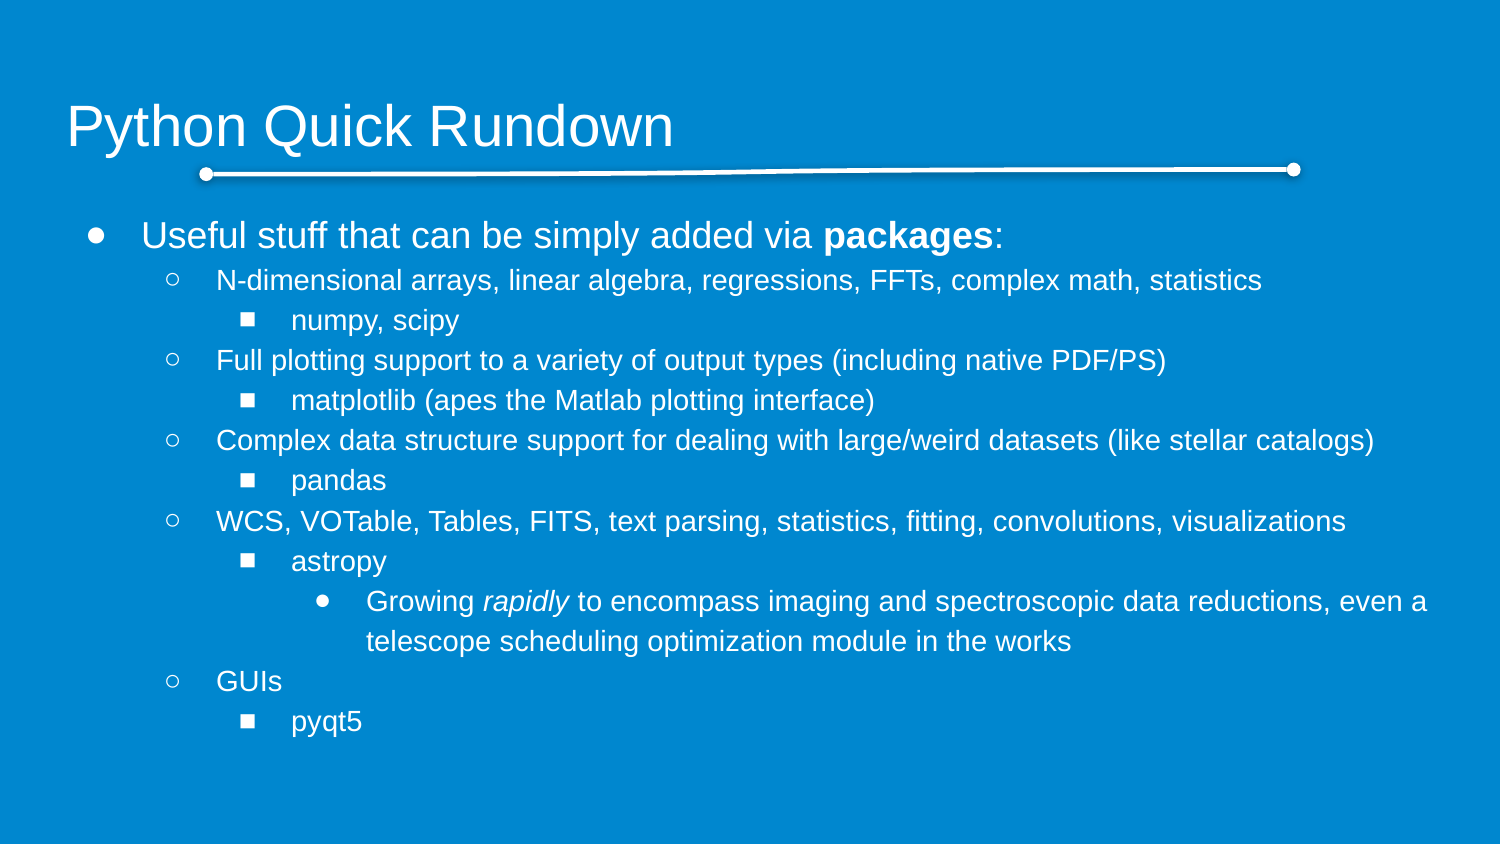

# Python Quick Rundown
Useful stuff that can be simply added via packages:
N-dimensional arrays, linear algebra, regressions, FFTs, complex math, statistics
numpy, scipy
Full plotting support to a variety of output types (including native PDF/PS)
matplotlib (apes the Matlab plotting interface)
Complex data structure support for dealing with large/weird datasets (like stellar catalogs)
pandas
WCS, VOTable, Tables, FITS, text parsing, statistics, fitting, convolutions, visualizations
astropy
Growing rapidly to encompass imaging and spectroscopic data reductions, even a telescope scheduling optimization module in the works
GUIs
pyqt5